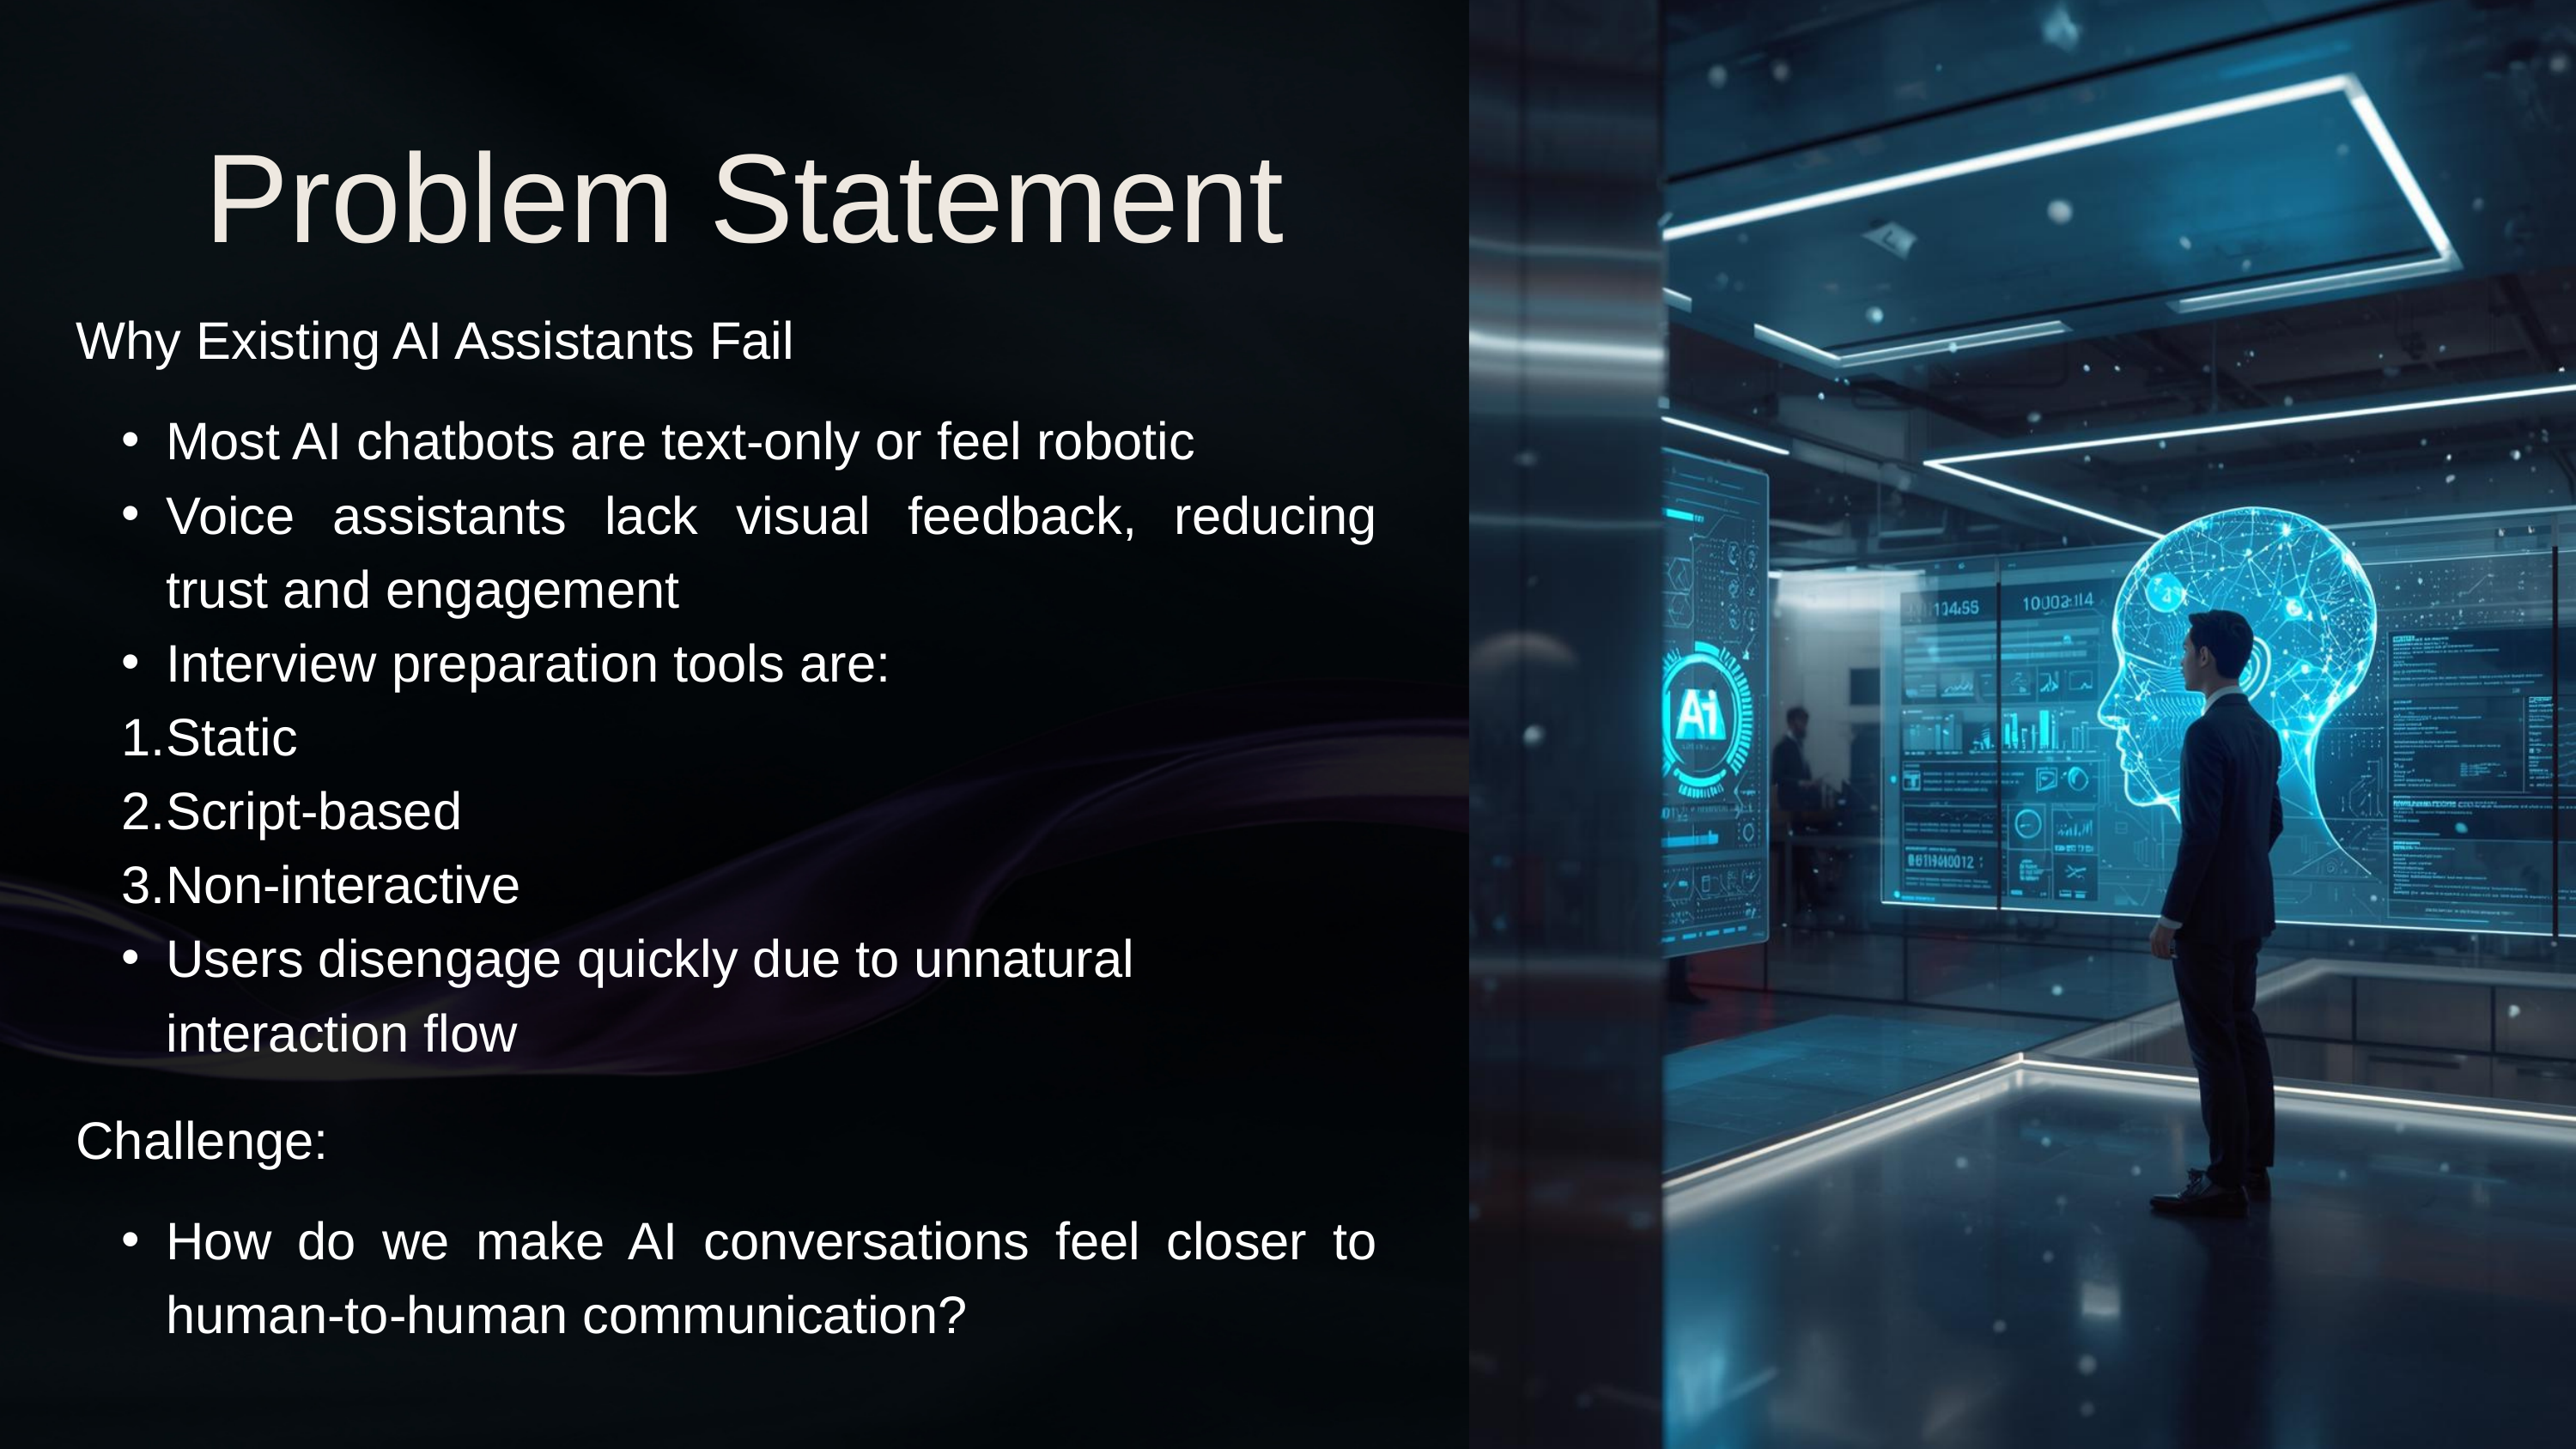

Problem Statement

Why Existing AI Assistants Fail

Most AI chatbots are text-only or feel robotic
Voice assistants lack visual feedback, reducing trust and engagement
Interview preparation tools are:
Static
Script-based
Non-interactive
Users disengage quickly due to unnatural interaction flow

Challenge:

How do we make AI conversations feel closer to human-to-human communication?